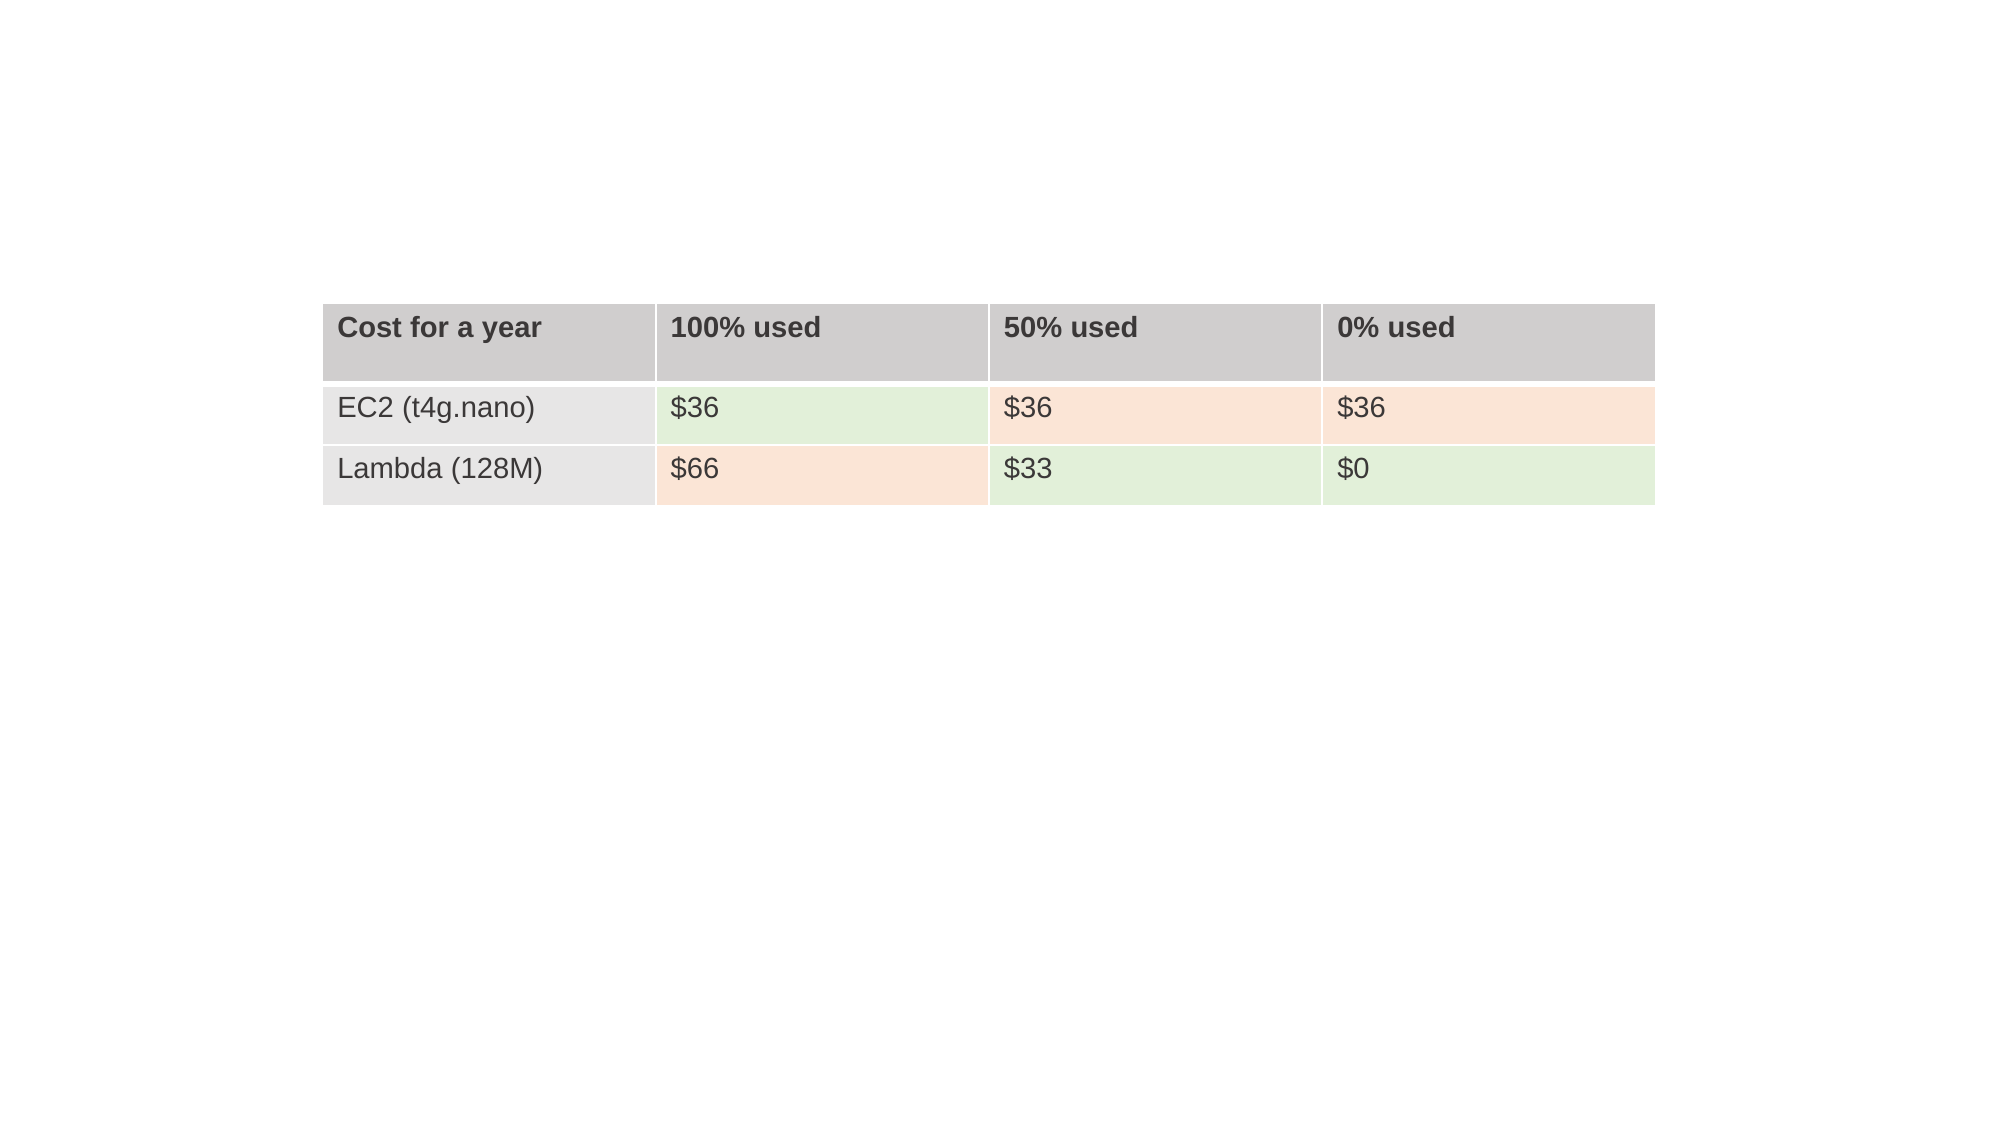

| Cost for a year | 100% used | 50% used | 0% used |
| --- | --- | --- | --- |
| EC2 (t4g.nano) | $36 | $36 | $36 |
| Lambda (128M) | $66 | $33 | $0 |